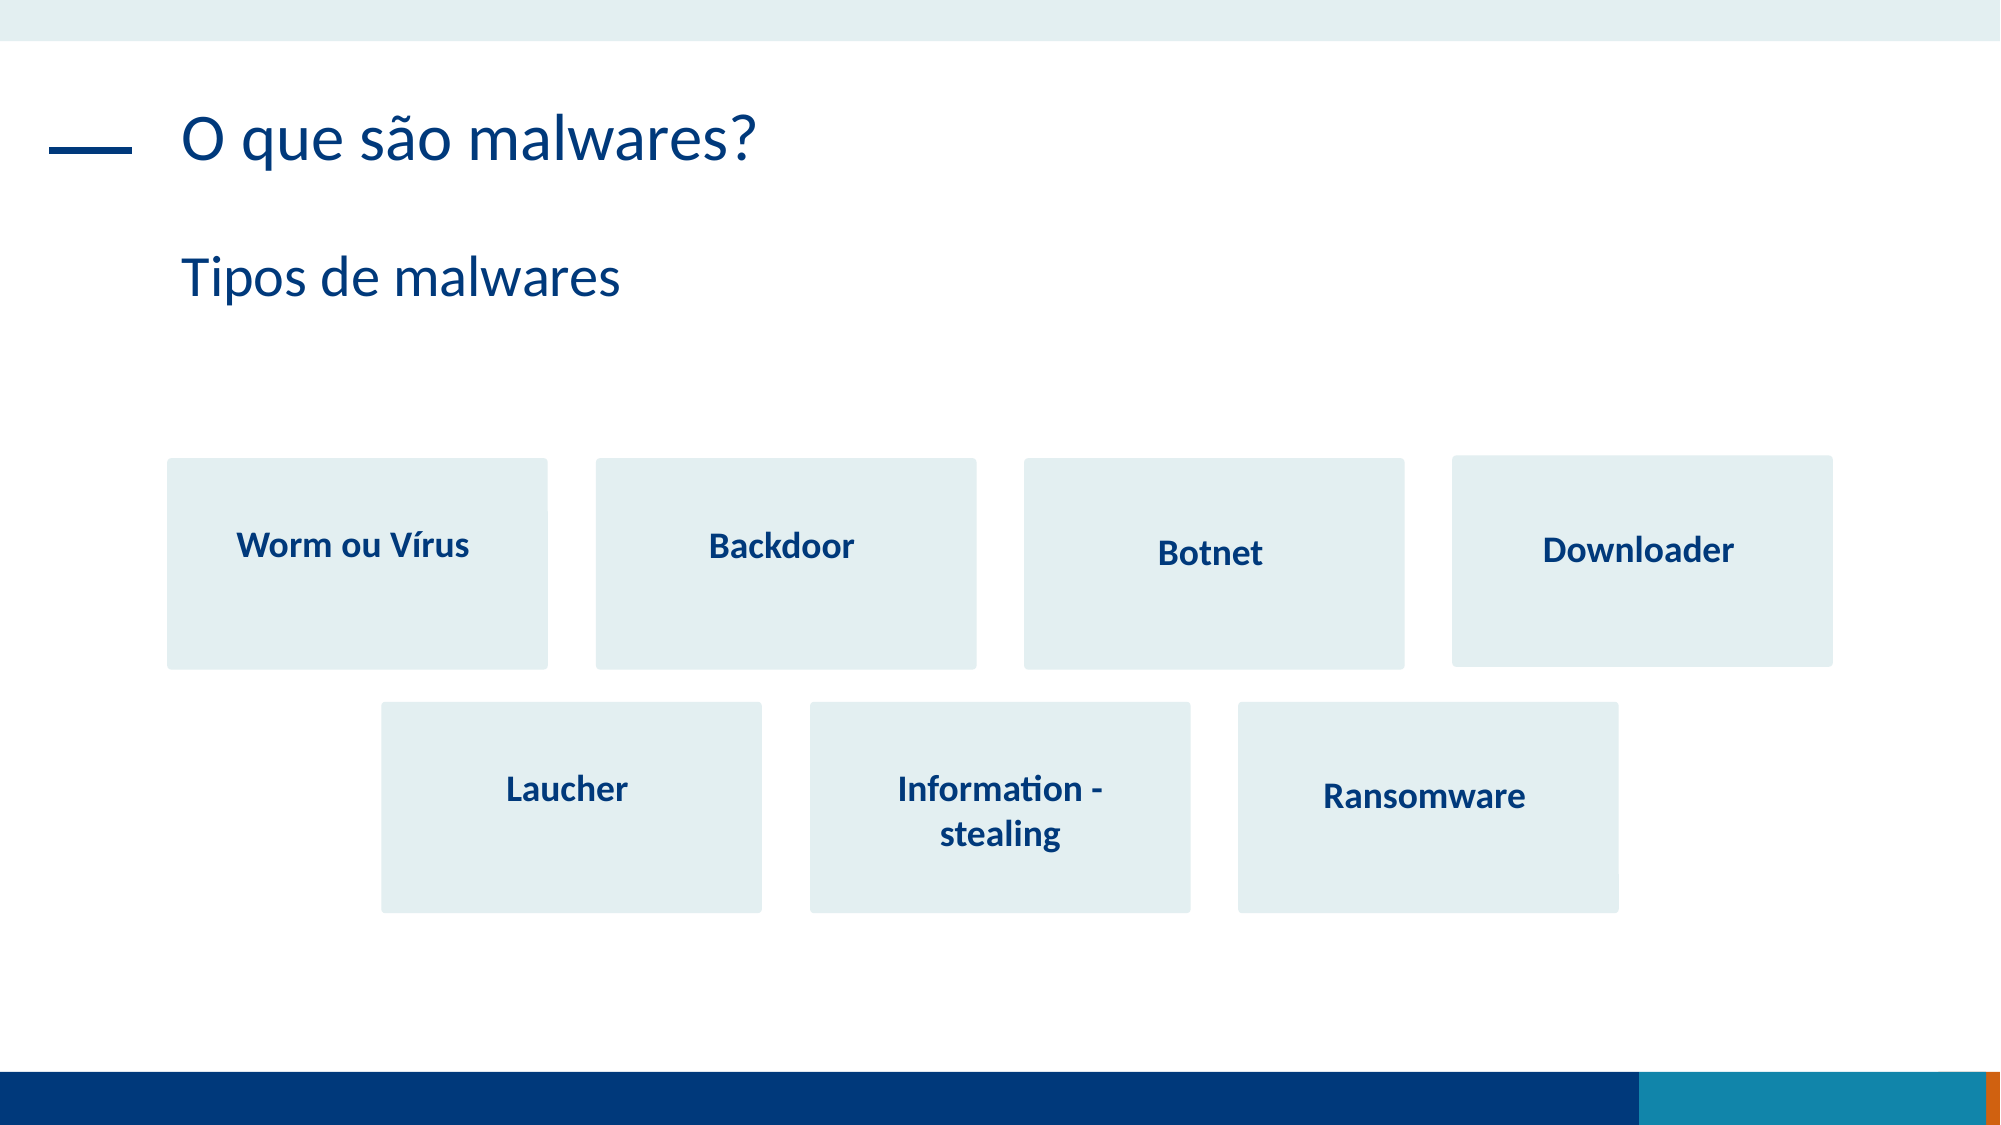

O que são malwares?

Tipos de malwares

Worm ou Vírus

Backdoor

Botnet
Downloader

Laucher

Information - stealing

Ransomware